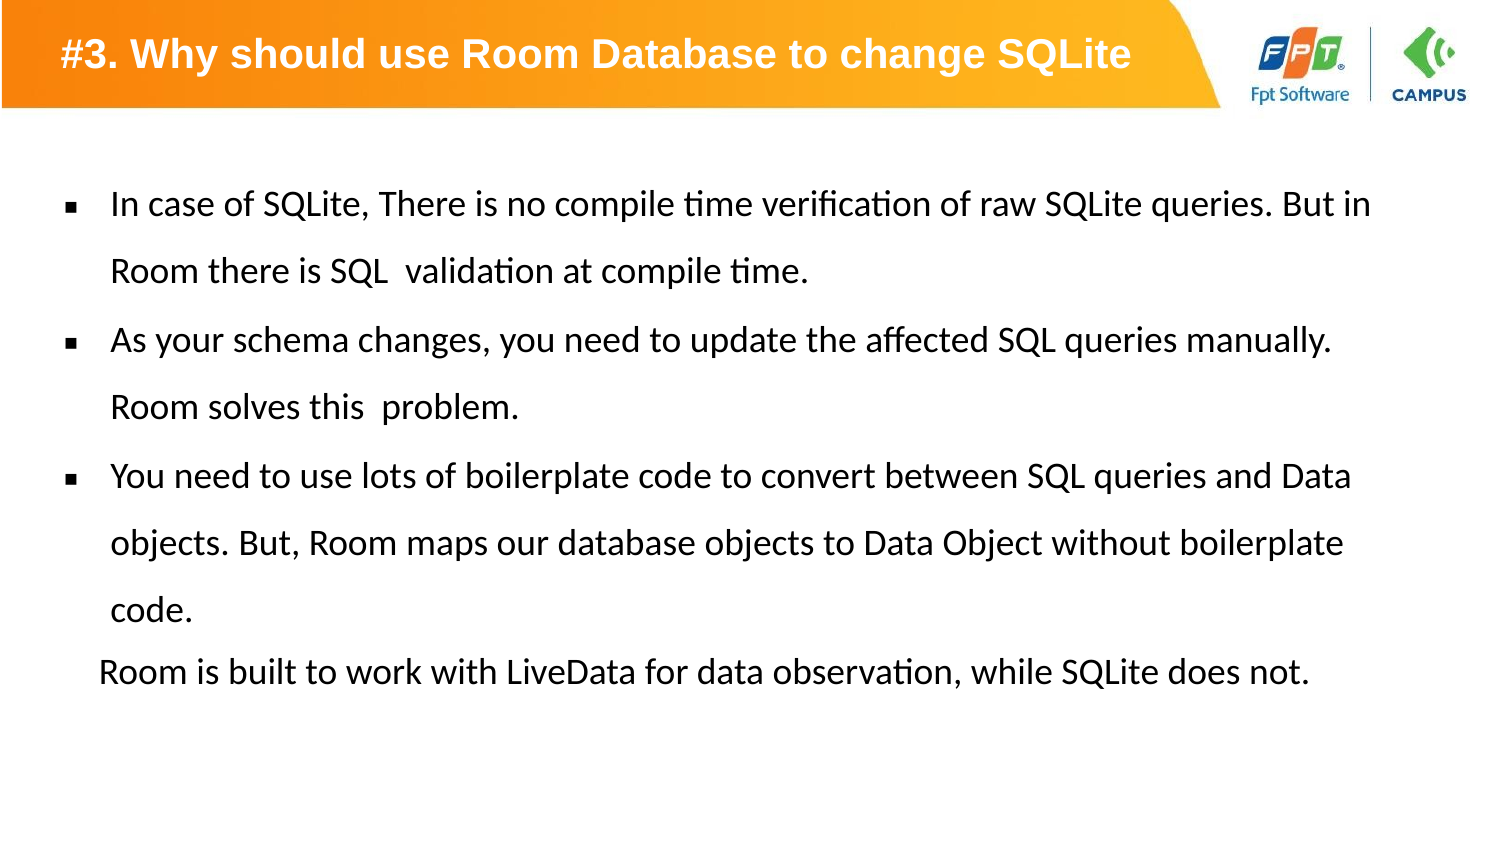

# #3. Why should use Room Database to change SQLite
In case of SQLite, There is no compile time verification of raw SQLite queries. But in Room there is SQL  validation at compile time.
As your schema changes, you need to update the affected SQL queries manually. Room solves this  problem.
You need to use lots of boilerplate code to convert between SQL queries and Data objects. But, Room maps our database objects to Data Object without boilerplate code.
Room is built to work with LiveData for data observation, while SQLite does not.